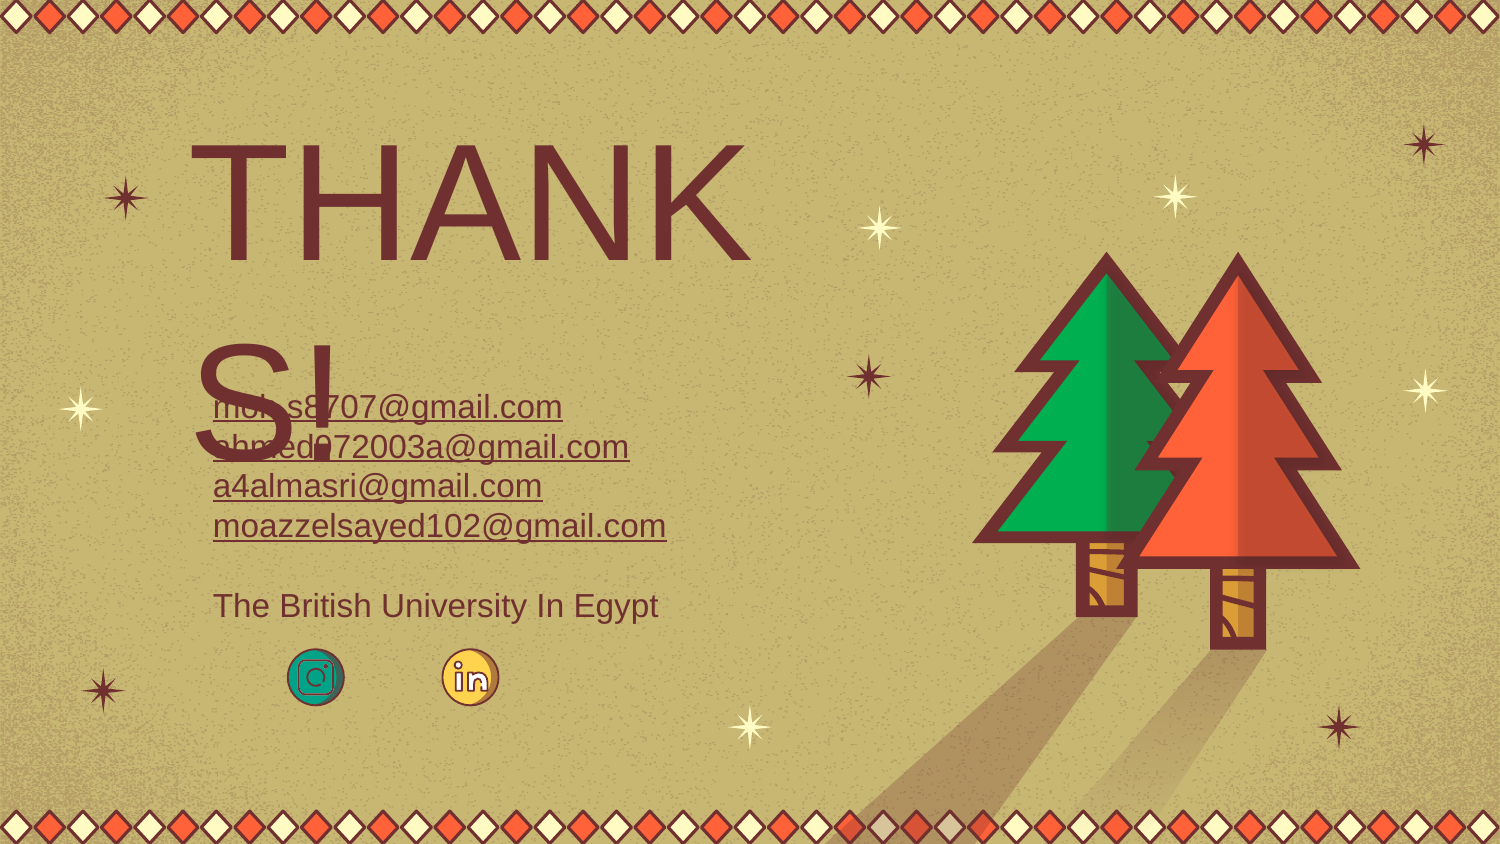

# THANKS!

moh.s8707@gmail.com
ahmed972003a@gmail.com
a4almasri@gmail.com
moazzelsayed102@gmail.com

The British University In Egypt